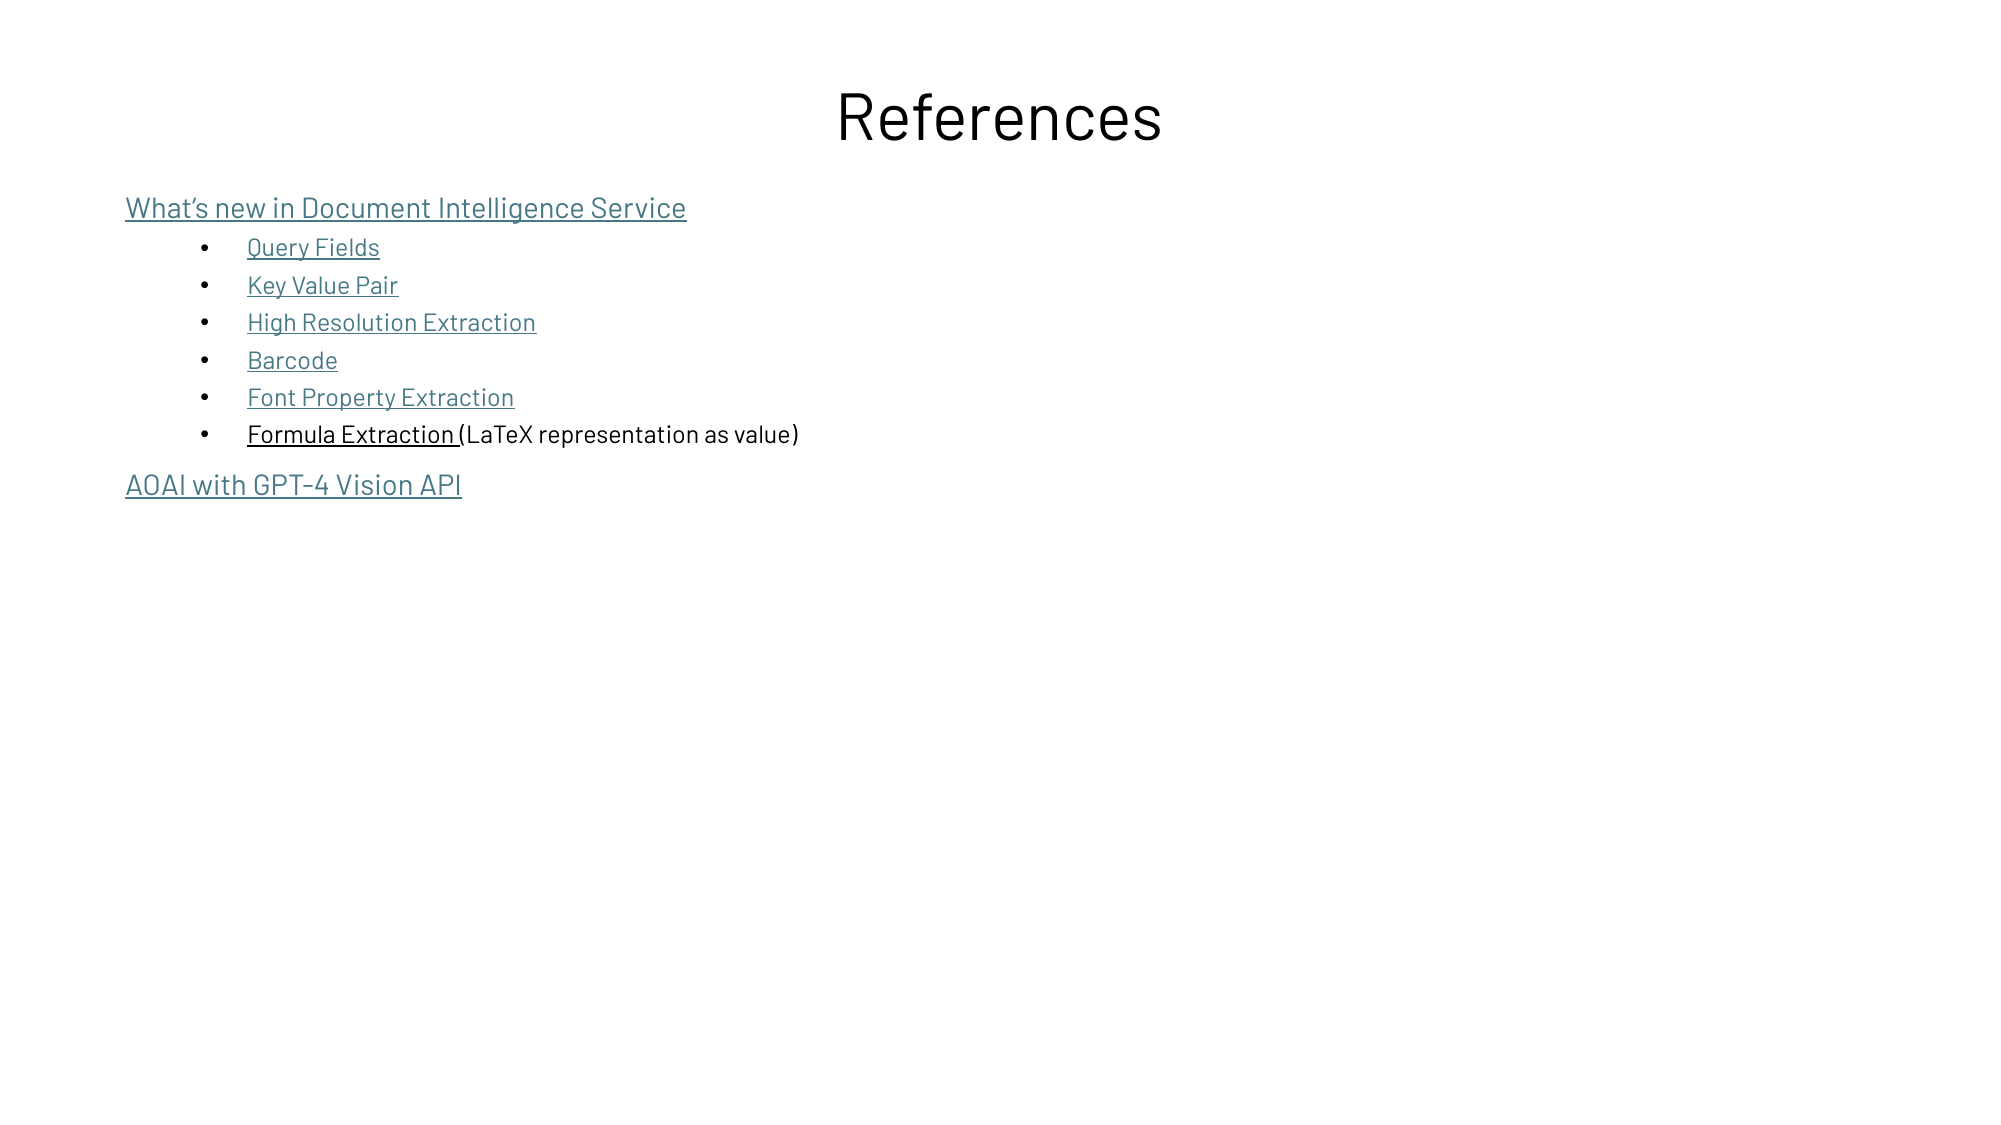

# References
What’s new in Document Intelligence Service
Query Fields
Key Value Pair
High Resolution Extraction
Barcode
Font Property Extraction
Formula Extraction (LaTeX representation as value)
AOAI with GPT-4 Vision API